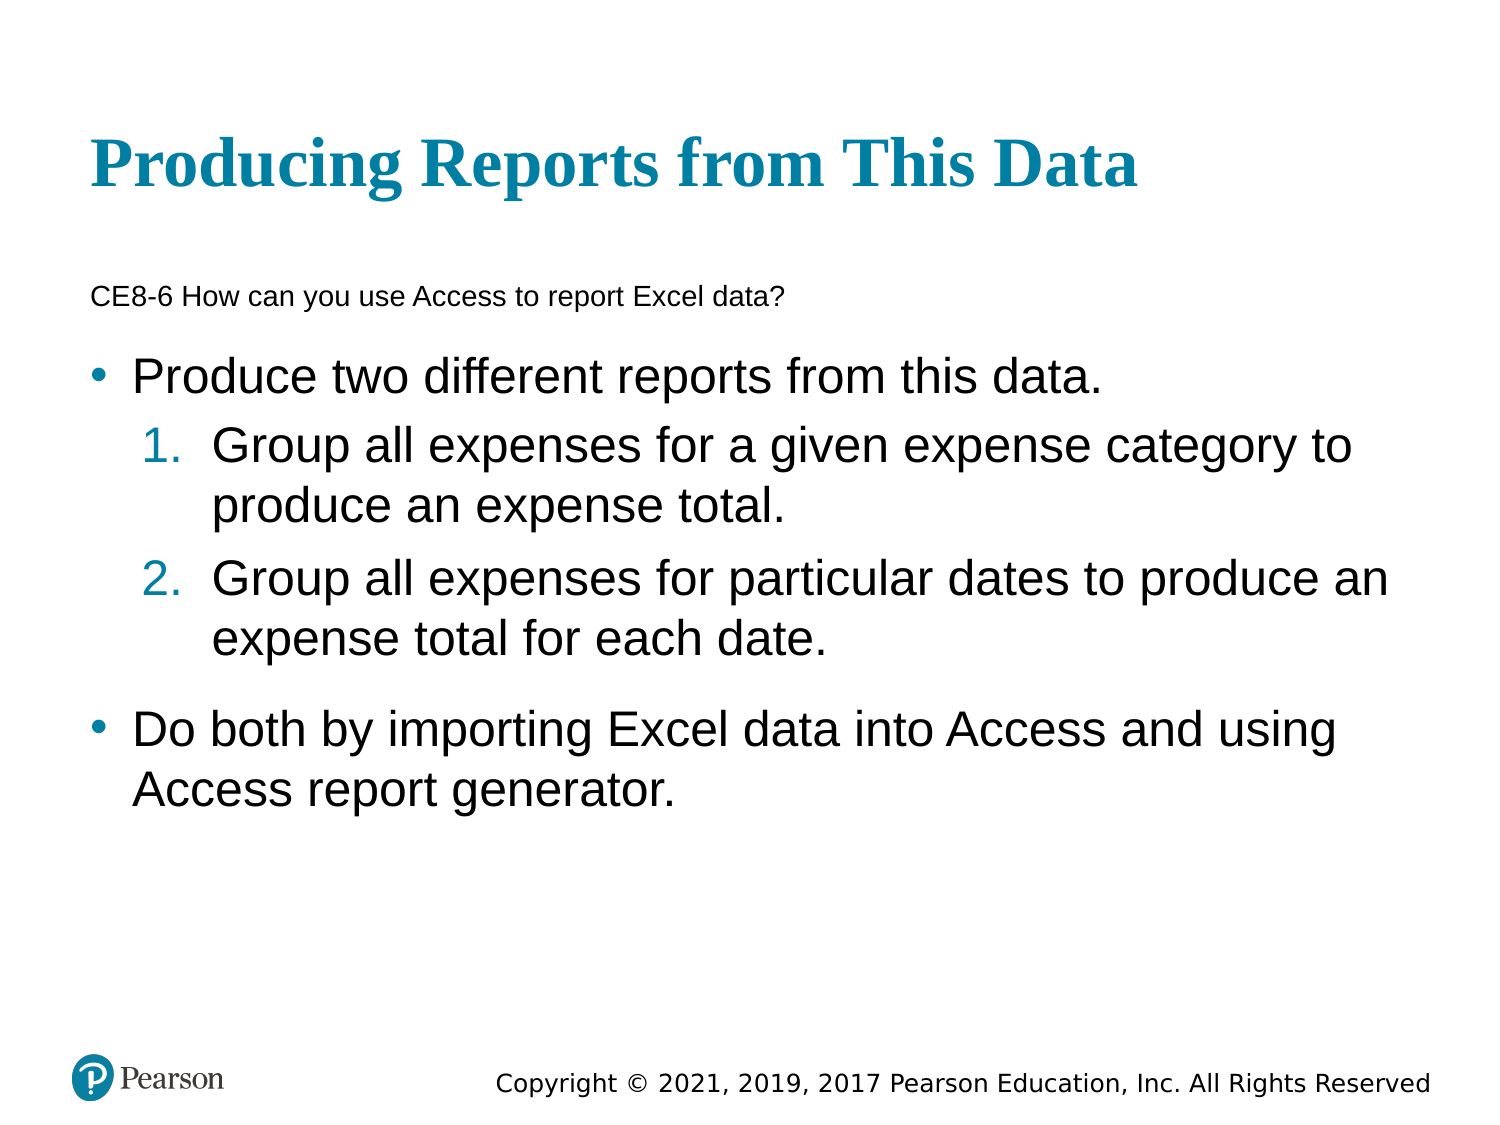

# Producing Reports from This Data
CE 8-6 How can you use Access to report Excel data?
Produce two different reports from this data.
Group all expenses for a given expense category to produce an expense total.
Group all expenses for particular dates to produce an expense total for each date.
Do both by importing Excel data into Access and using Access report generator.